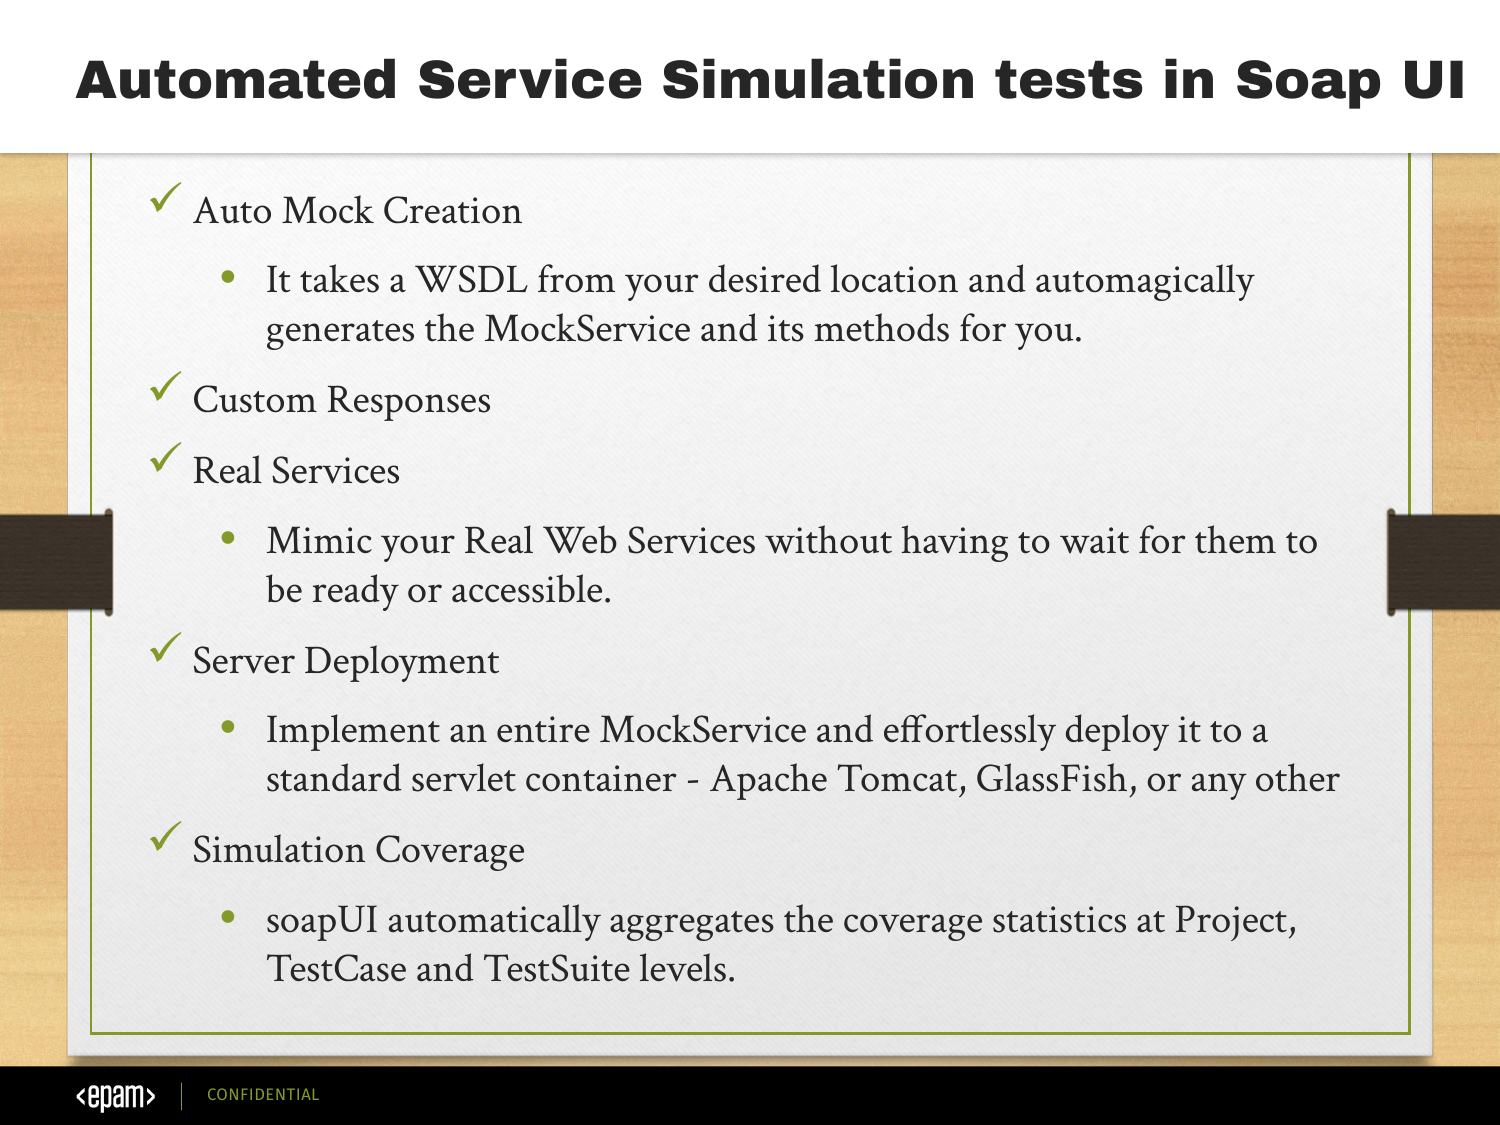

Automated Service Simulation tests in Soap UI
Auto Mock Creation
It takes a WSDL from your desired location and automagically generates the MockService and its methods for you.
Custom Responses
Real Services
Mimic your Real Web Services without having to wait for them to be ready or accessible.
Server Deployment
Implement an entire MockService and effortlessly deploy it to a standard servlet container - Apache Tomcat, GlassFish, or any other
Simulation Coverage
soapUI automatically aggregates the coverage statistics at Project, TestCase and TestSuite levels.